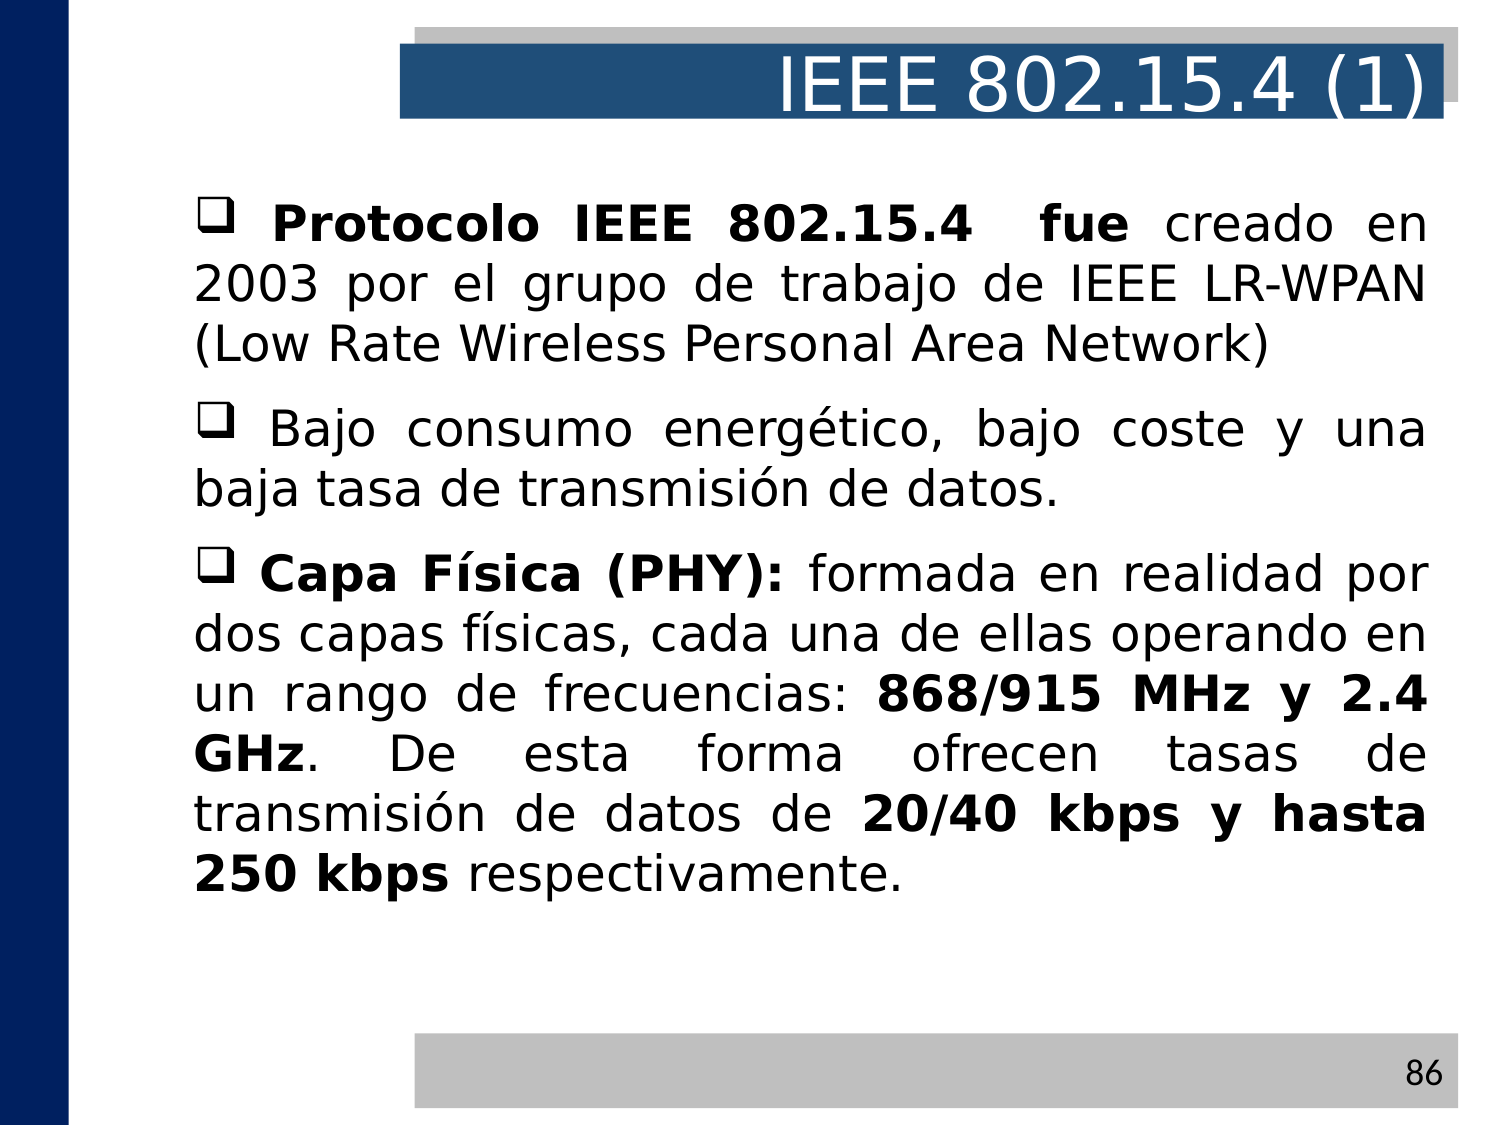

IEEE 802.15.4 (1)
 Protocolo IEEE 802.15.4  fue creado en 2003 por el grupo de trabajo de IEEE LR-WPAN (Low Rate Wireless Personal Area Network)
 Bajo consumo energético, bajo coste y una baja tasa de transmisión de datos.
 Capa Física (PHY): formada en realidad por dos capas físicas, cada una de ellas operando en un rango de frecuencias: 868/915 MHz y 2.4 GHz. De esta forma ofrecen tasas de transmisión de datos de 20/40 kbps y hasta 250 kbps respectivamente.

86